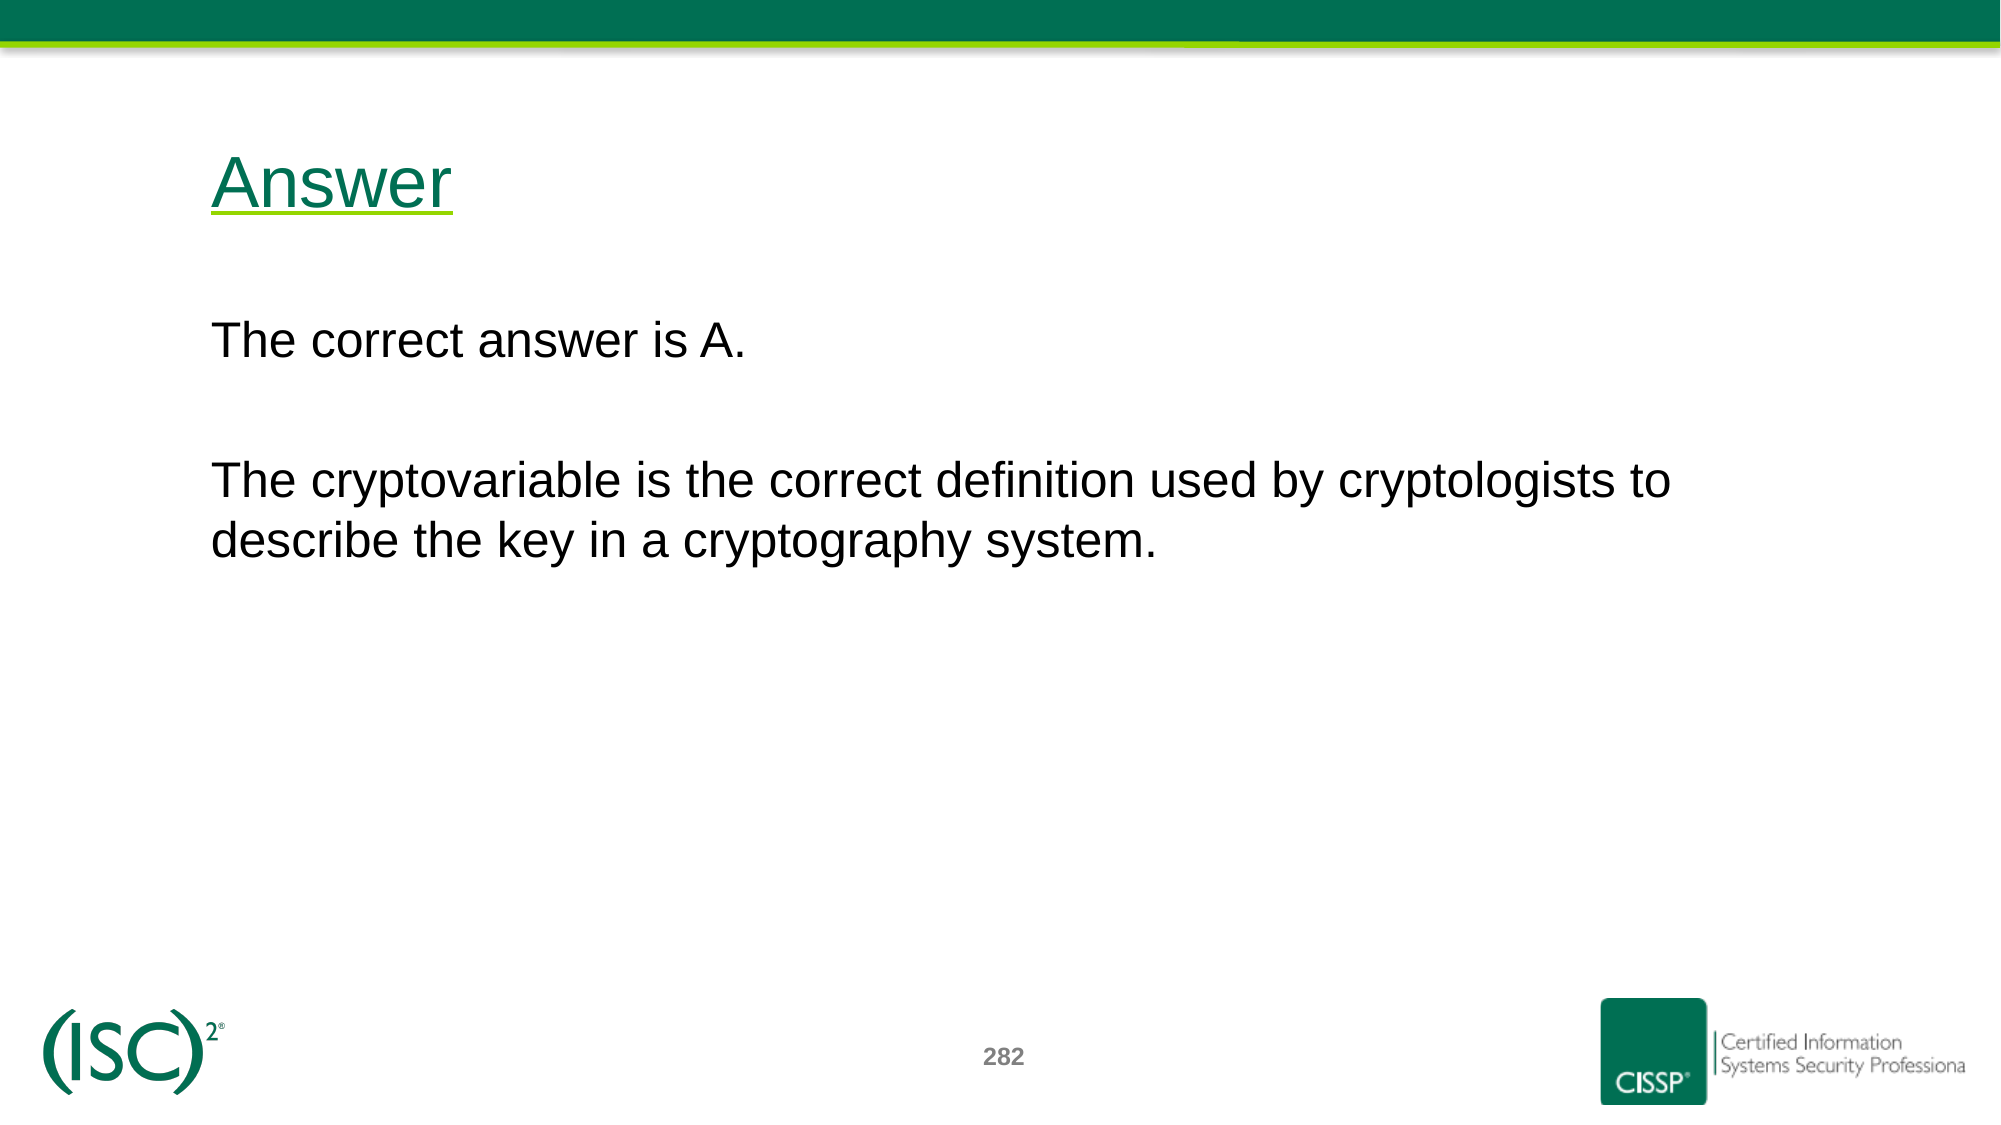

# Answer
The correct answer is A.

The cryptovariable is the correct definition used by cryptologists to describe the key in a cryptography system.